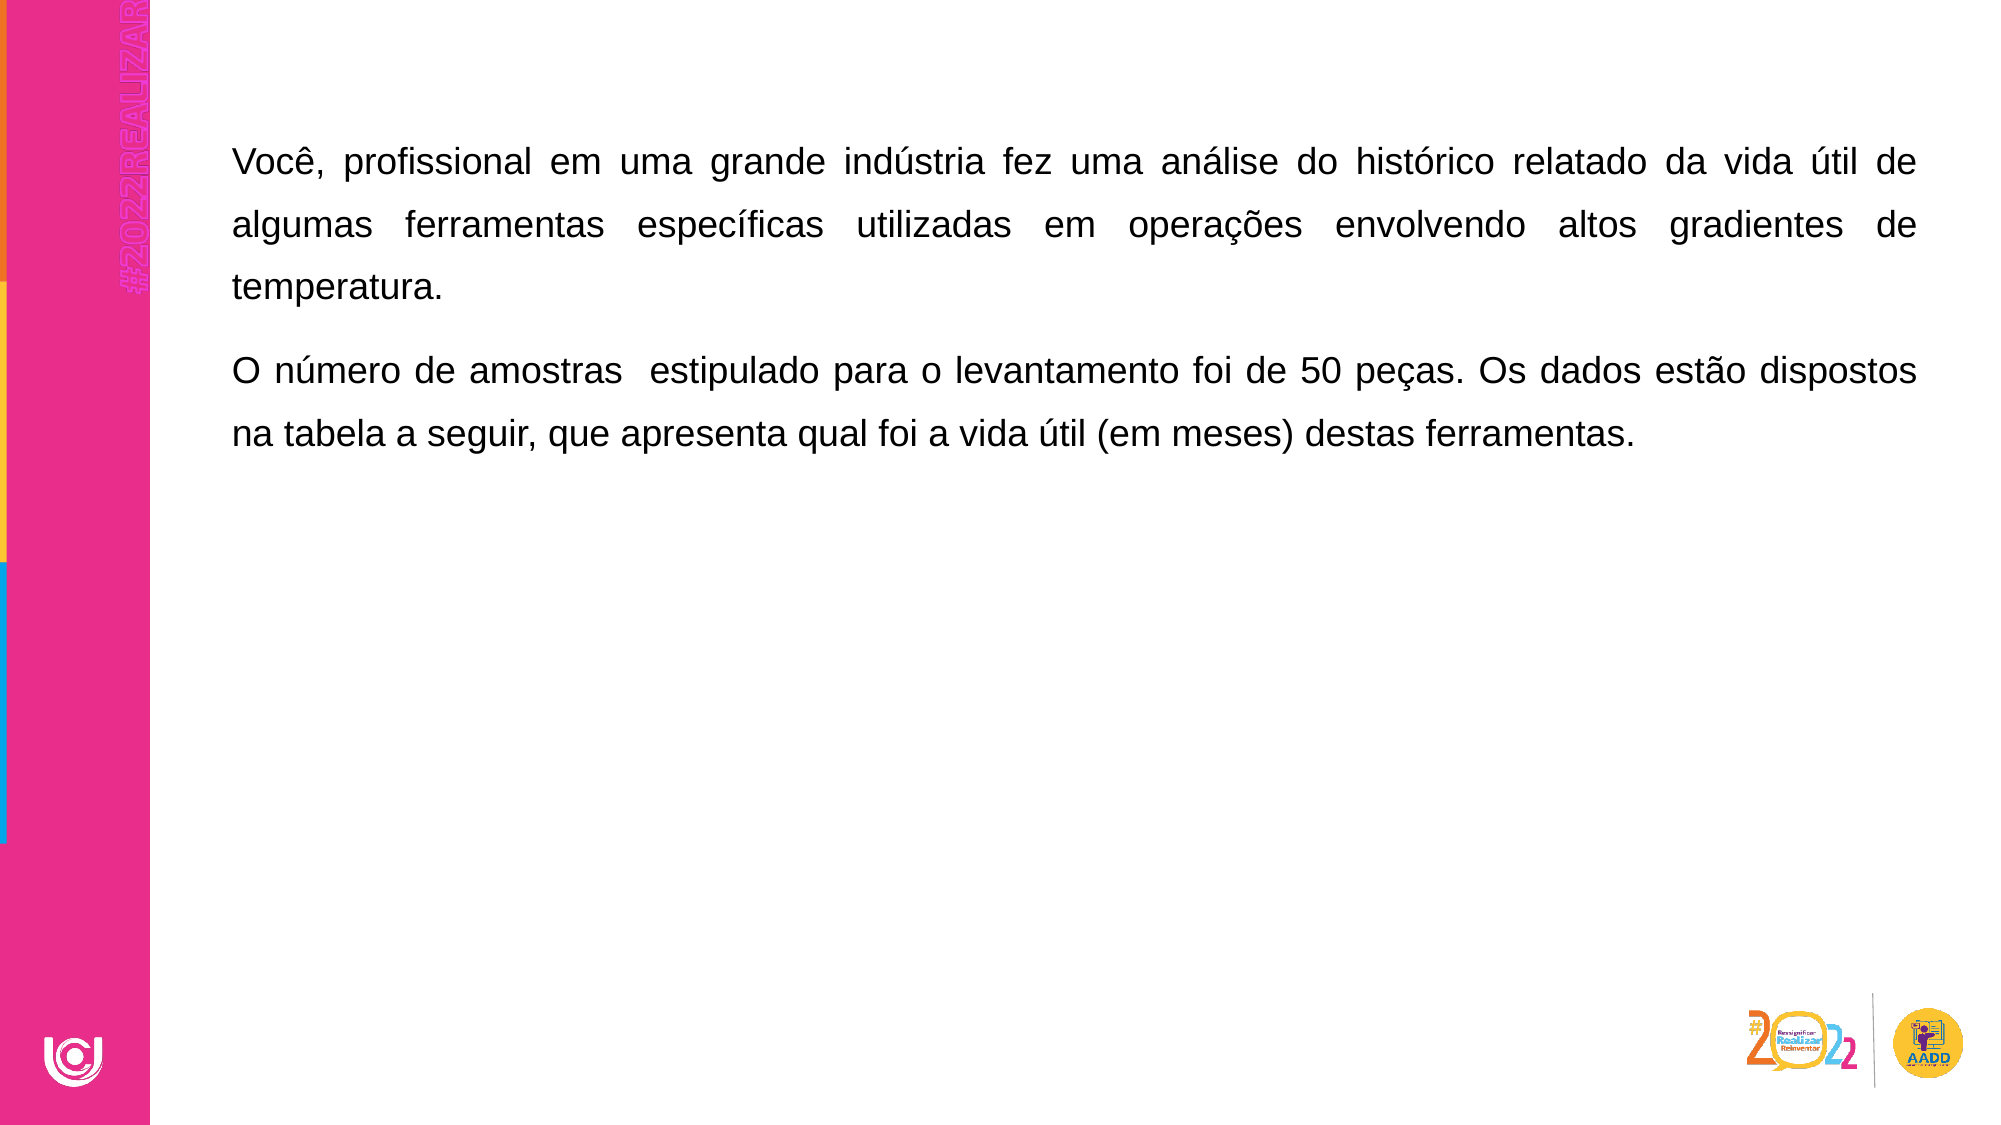

Você, profissional em uma grande indústria fez uma análise do histórico relatado da vida útil de algumas ferramentas específicas utilizadas em operações envolvendo altos gradientes de temperatura.
O número de amostras  estipulado para o levantamento foi de 50 peças. Os dados estão dispostos na tabela a seguir, que apresenta qual foi a vida útil (em meses) destas ferramentas.